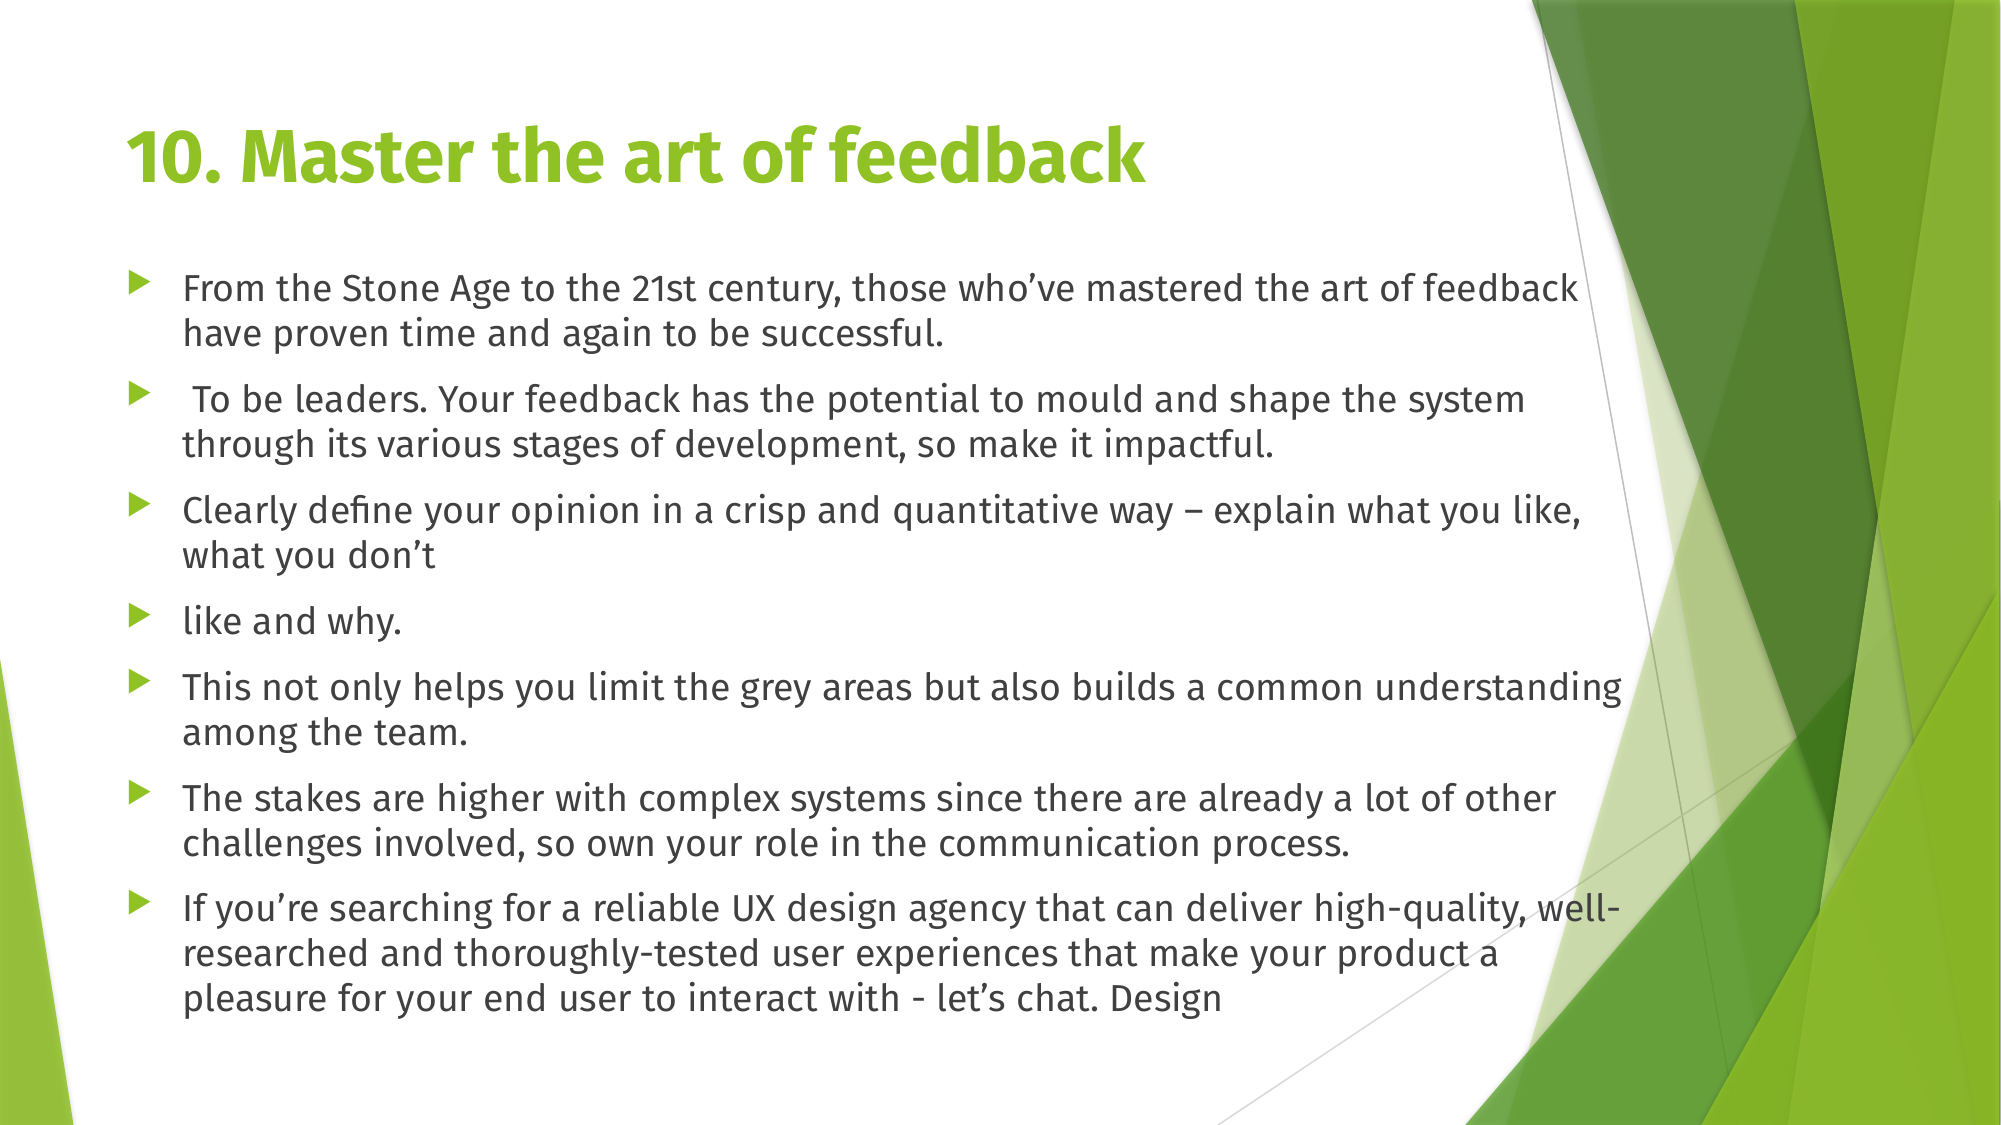

# 10. Master the art of feedback
From the Stone Age to the 21st century, those who’ve mastered the art of feedback have proven time and again to be successful.
 To be leaders. Your feedback has the potential to mould and shape the system through its various stages of development, so make it impactful.
Clearly define your opinion in a crisp and quantitative way – explain what you like, what you don’t
like and why.
This not only helps you limit the grey areas but also builds a common understanding among the team.
The stakes are higher with complex systems since there are already a lot of other challenges involved, so own your role in the communication process.
If you’re searching for a reliable UX design agency that can deliver high-quality, well-researched and thoroughly-tested user experiences that make your product a pleasure for your end user to interact with - let’s chat. Design